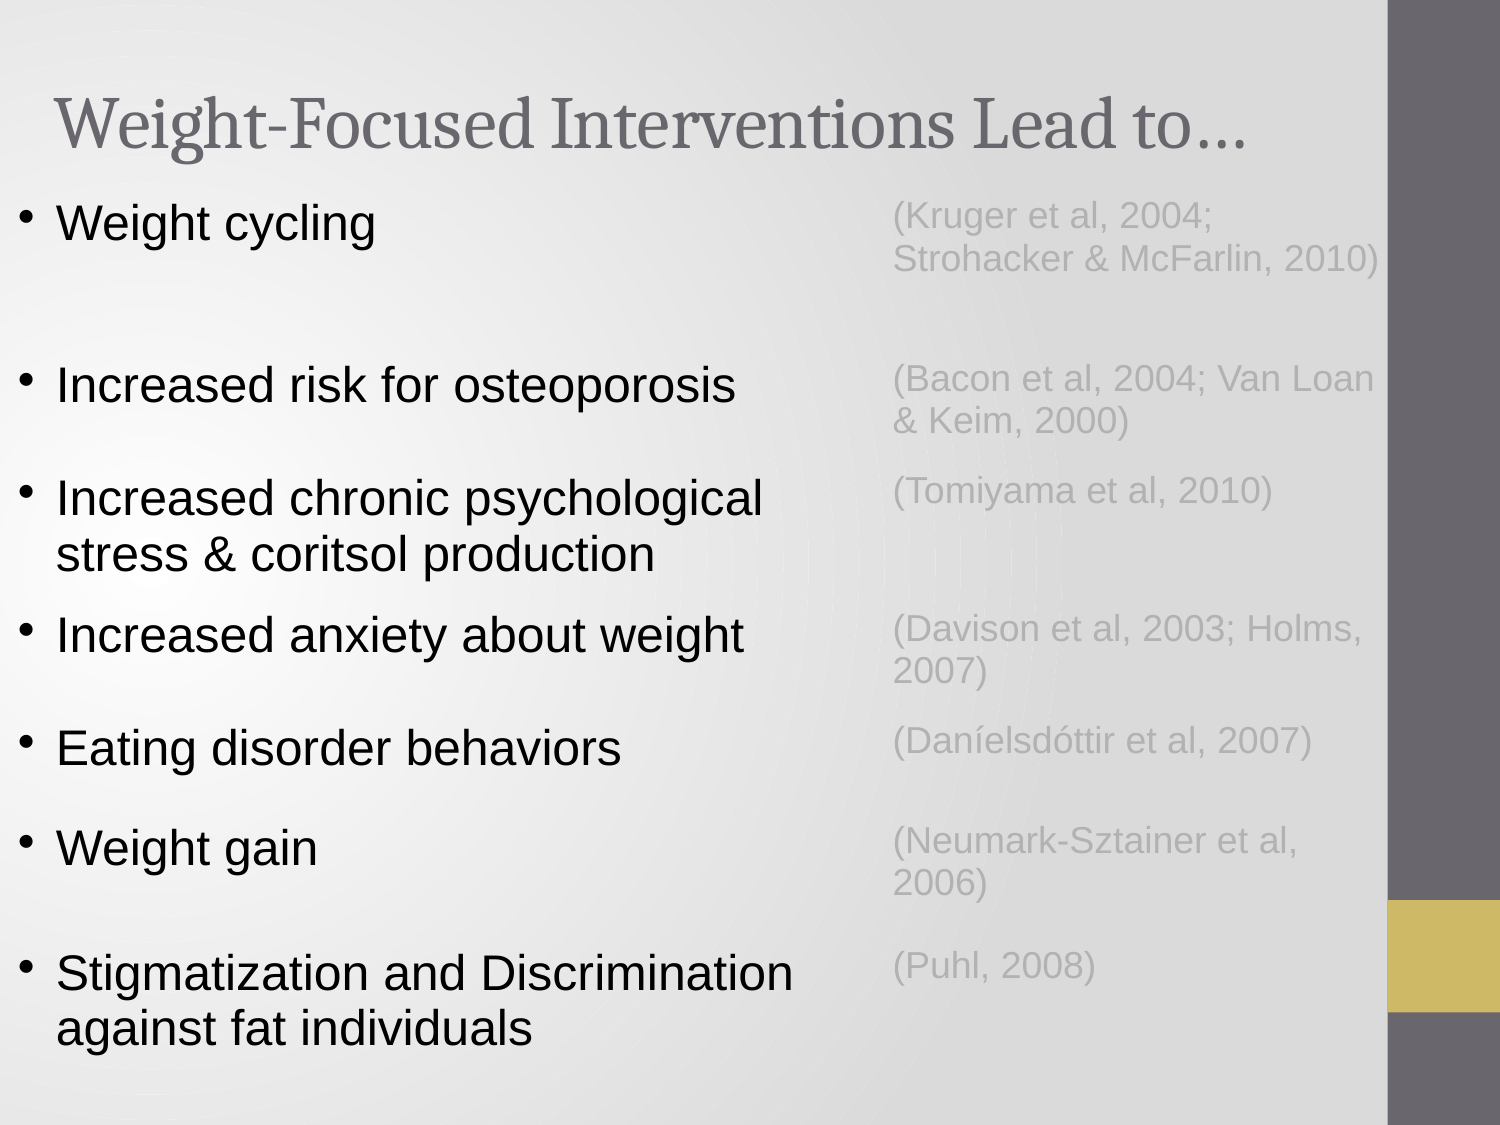

# Weight-Focused Interventions Lead to…
| Weight cycling | (Kruger et al, 2004; Strohacker & McFarlin, 2010) |
| --- | --- |
| Increased risk for osteoporosis | (Bacon et al, 2004; Van Loan & Keim, 2000) |
| Increased chronic psychological stress & coritsol production | (Tomiyama et al, 2010) |
| Increased anxiety about weight | (Davison et al, 2003; Holms, 2007) |
| Eating disorder behaviors | (Daníelsdóttir et al, 2007) |
| Weight gain | (Neumark-Sztainer et al, 2006) |
| Stigmatization and Discrimination against fat individuals | (Puhl, 2008) |